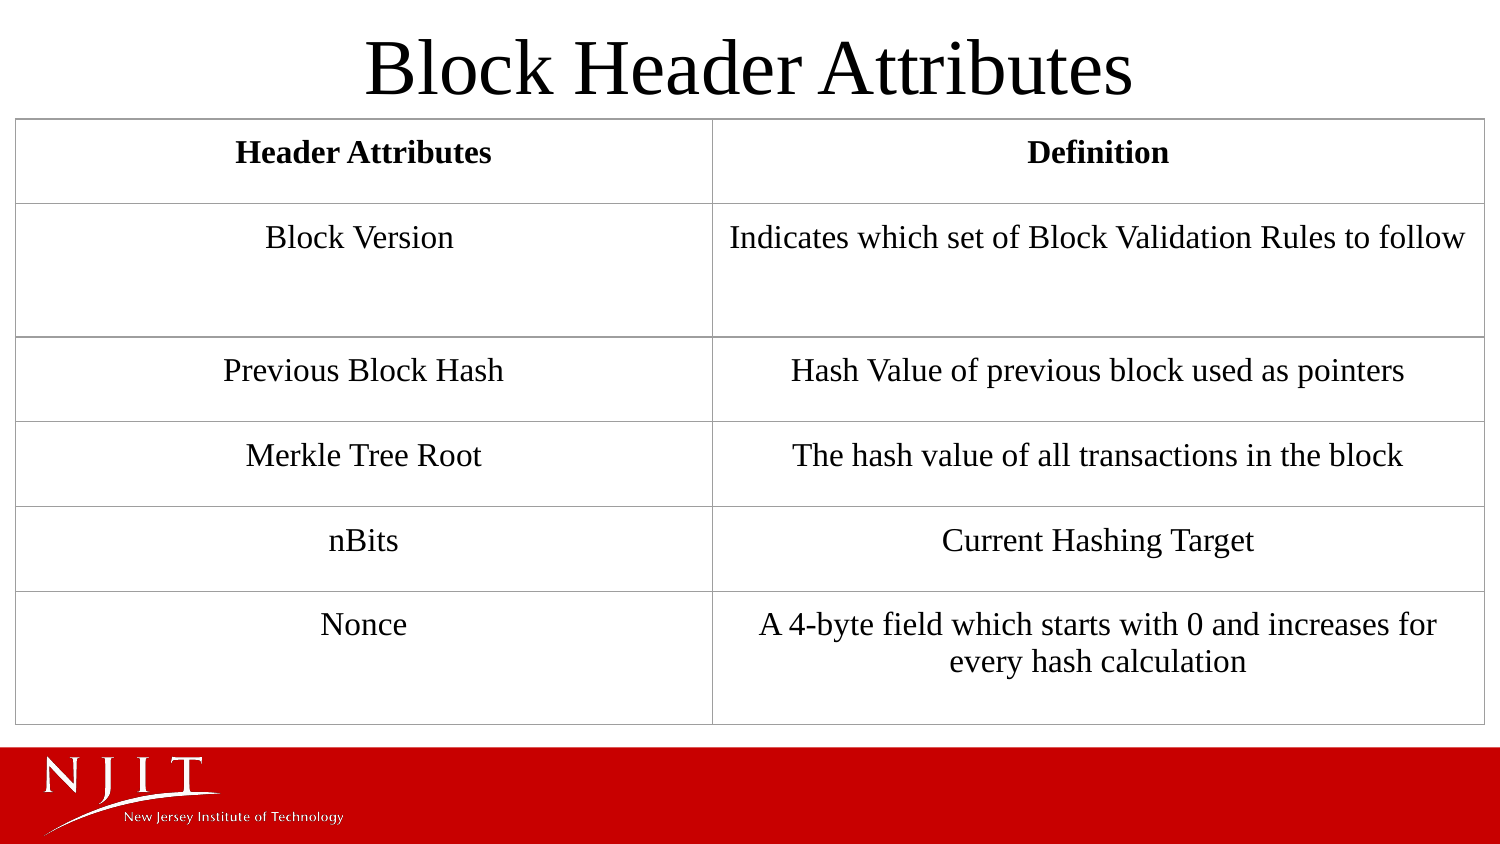

Block Header Attributes
| Header Attributes | Definition |
| --- | --- |
| Block Version | Indicates which set of Block Validation Rules to follow |
| Previous Block Hash | Hash Value of previous block used as pointers |
| Merkle Tree Root | The hash value of all transactions in the block |
| nBits | Current Hashing Target |
| Nonce | A 4-byte field which starts with 0 and increases for every hash calculation |